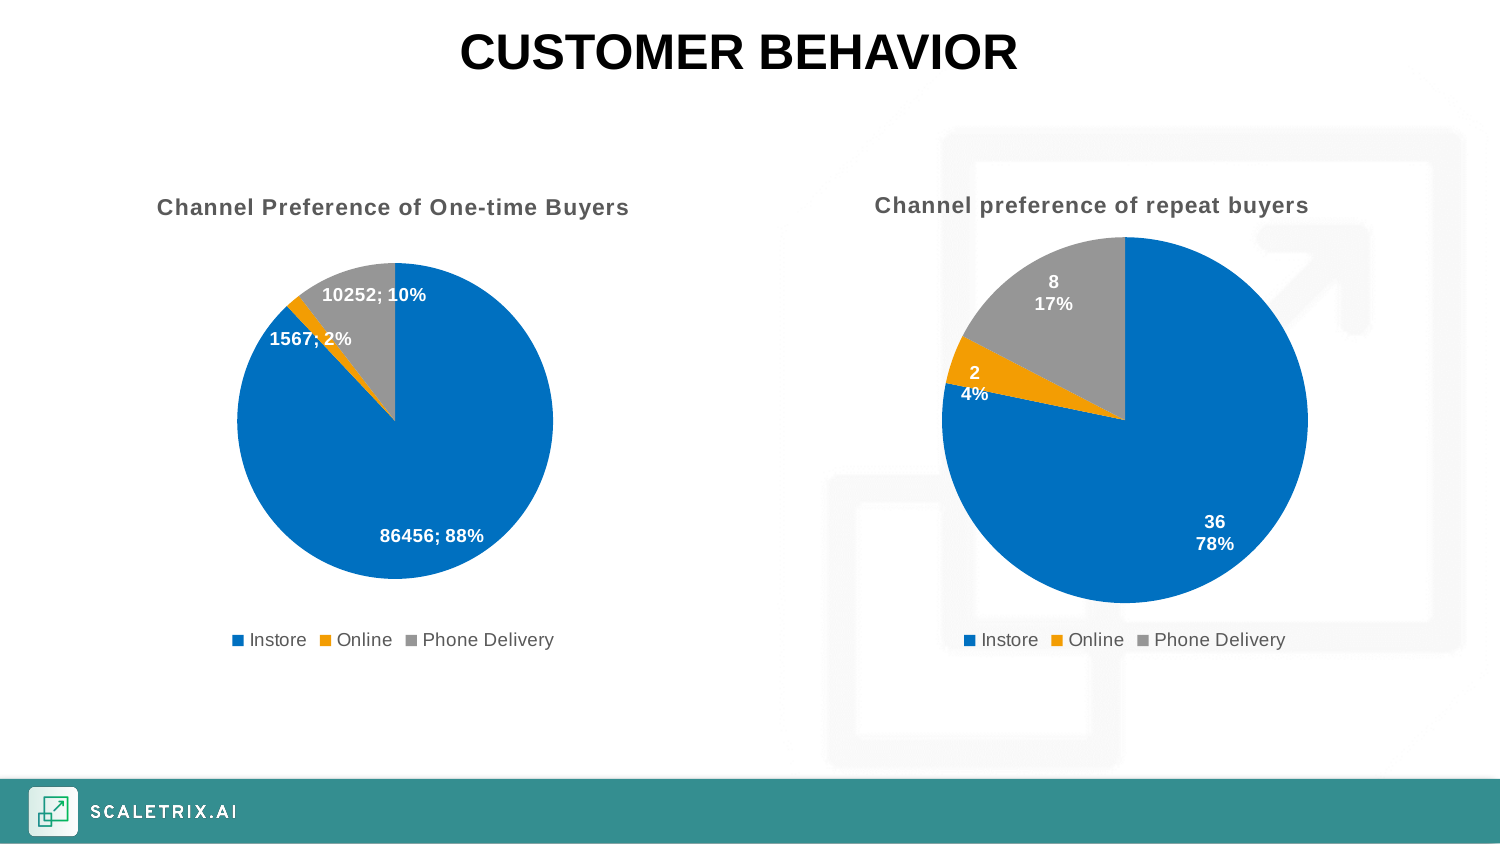

CUSTOMER BEHAVIOR

### Chart: Channel Preference of One-time Buyers

| Category | Total |
|---|---|
| Instore | 86456.0 |
| Online | 1567.0 |
| Phone Delivery | 10252.0 |

### Chart: Channel preference of repeat buyers

| Category | Total |
|---|---|
| Instore | 36.0 |
| Online | 2.0 |
| Phone Delivery | 8.0 |